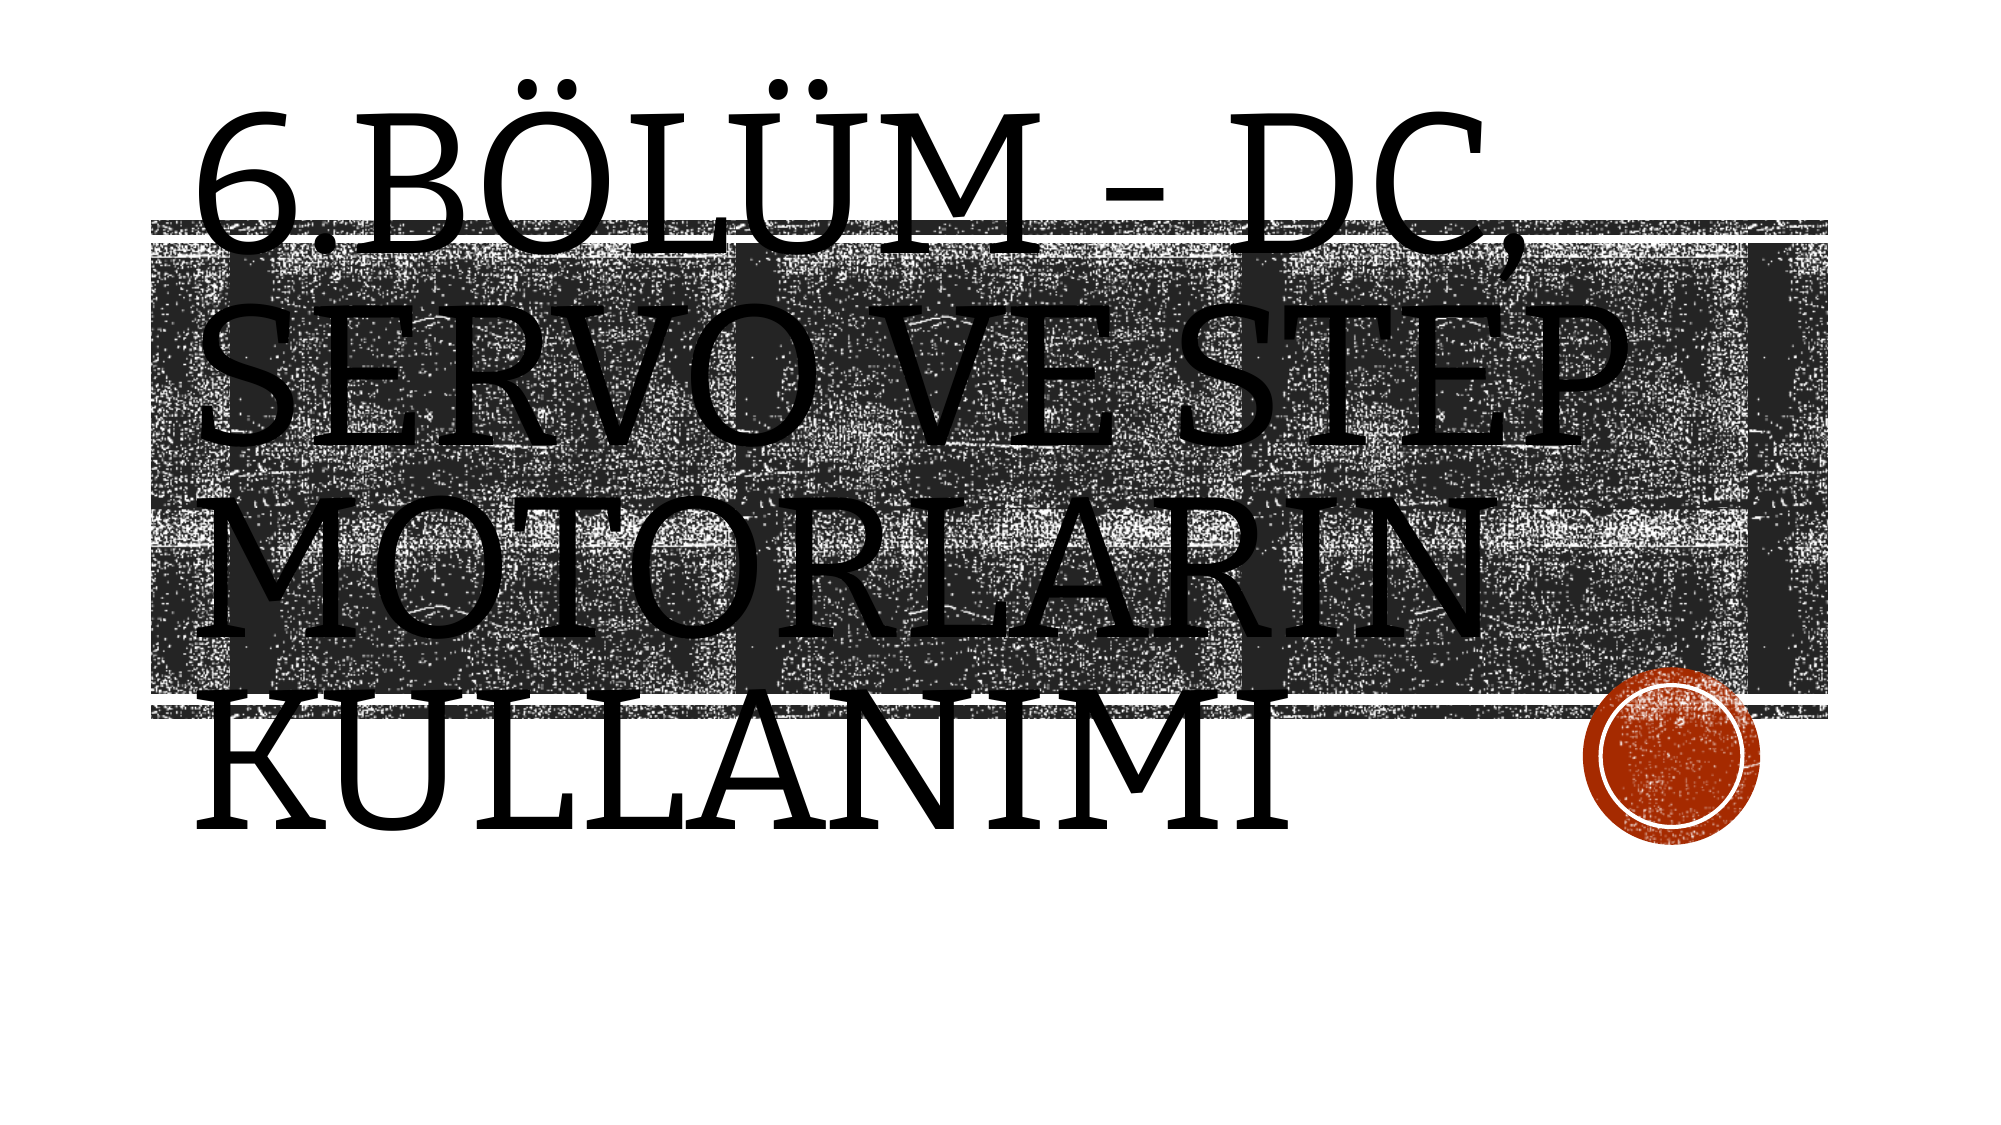

# 6.Bölüm - DC, Servo ve Step Motorların Kullanımı